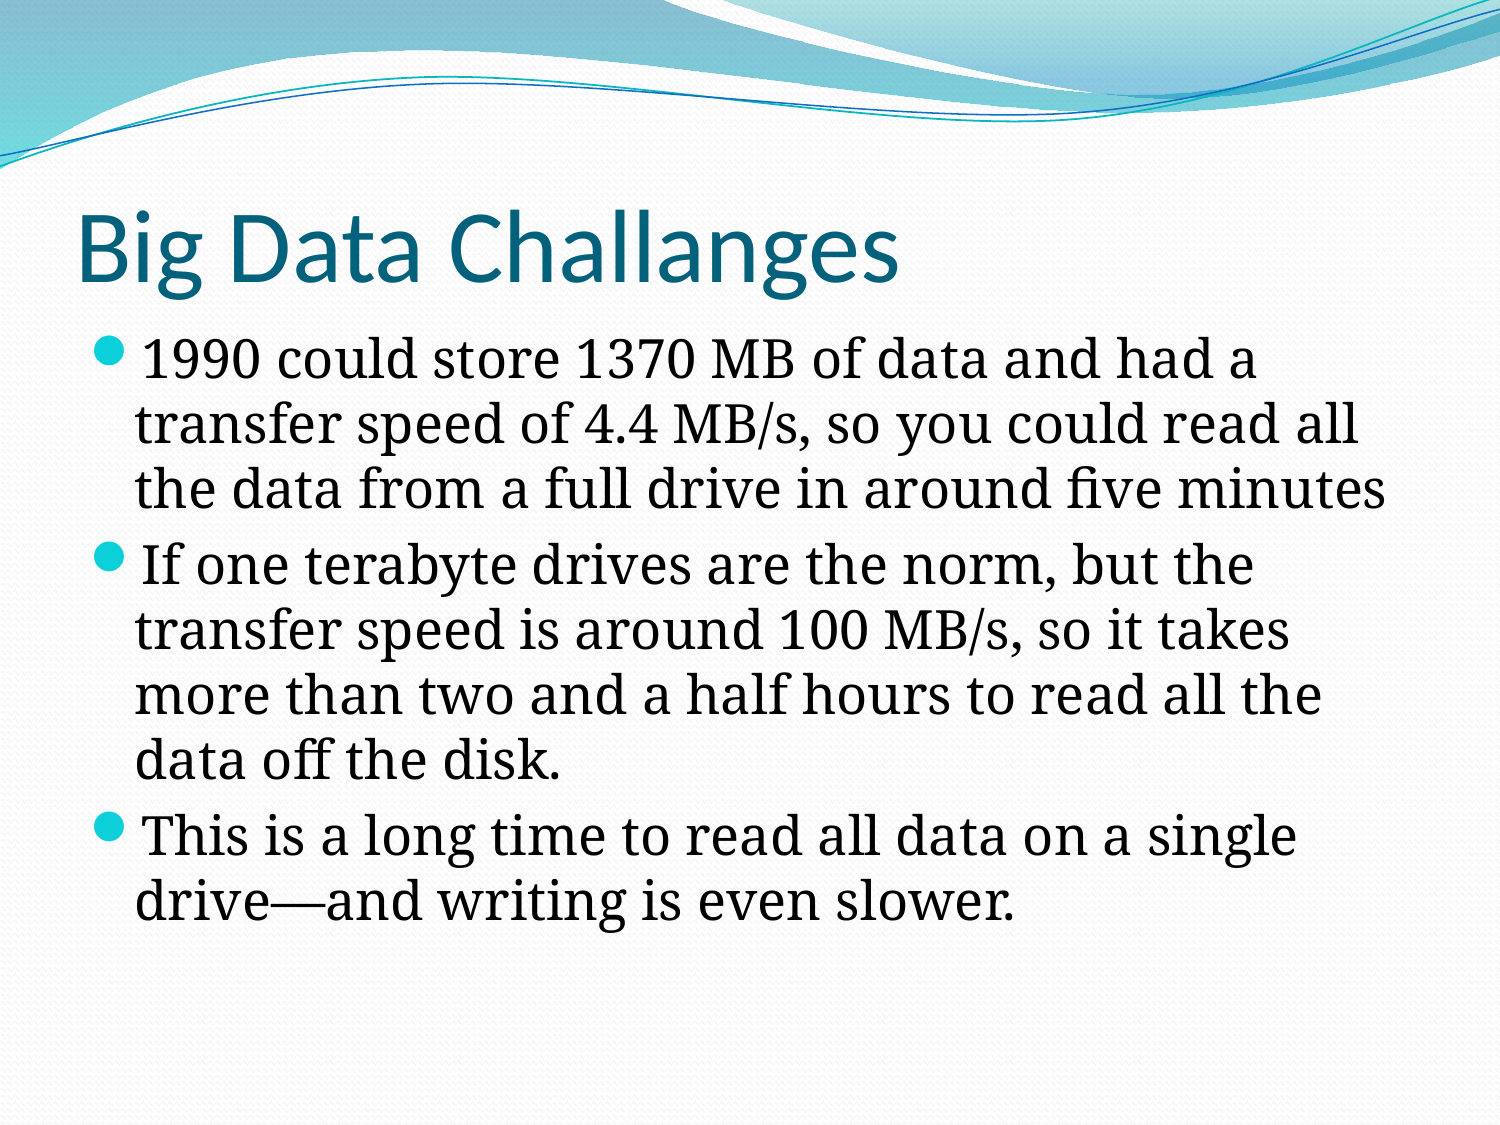

# Big Data Challanges
1990 could store 1370 MB of data and had a  transfer speed of 4.4 MB/s, so you could read all the data from a full drive in around five minutes
If one terabyte drives are the norm, but the transfer speed is around 100 MB/s, so it takes more than two and a half hours to read all the data off the disk.
This is a long time to read all data on a single drive—and writing is even slower.